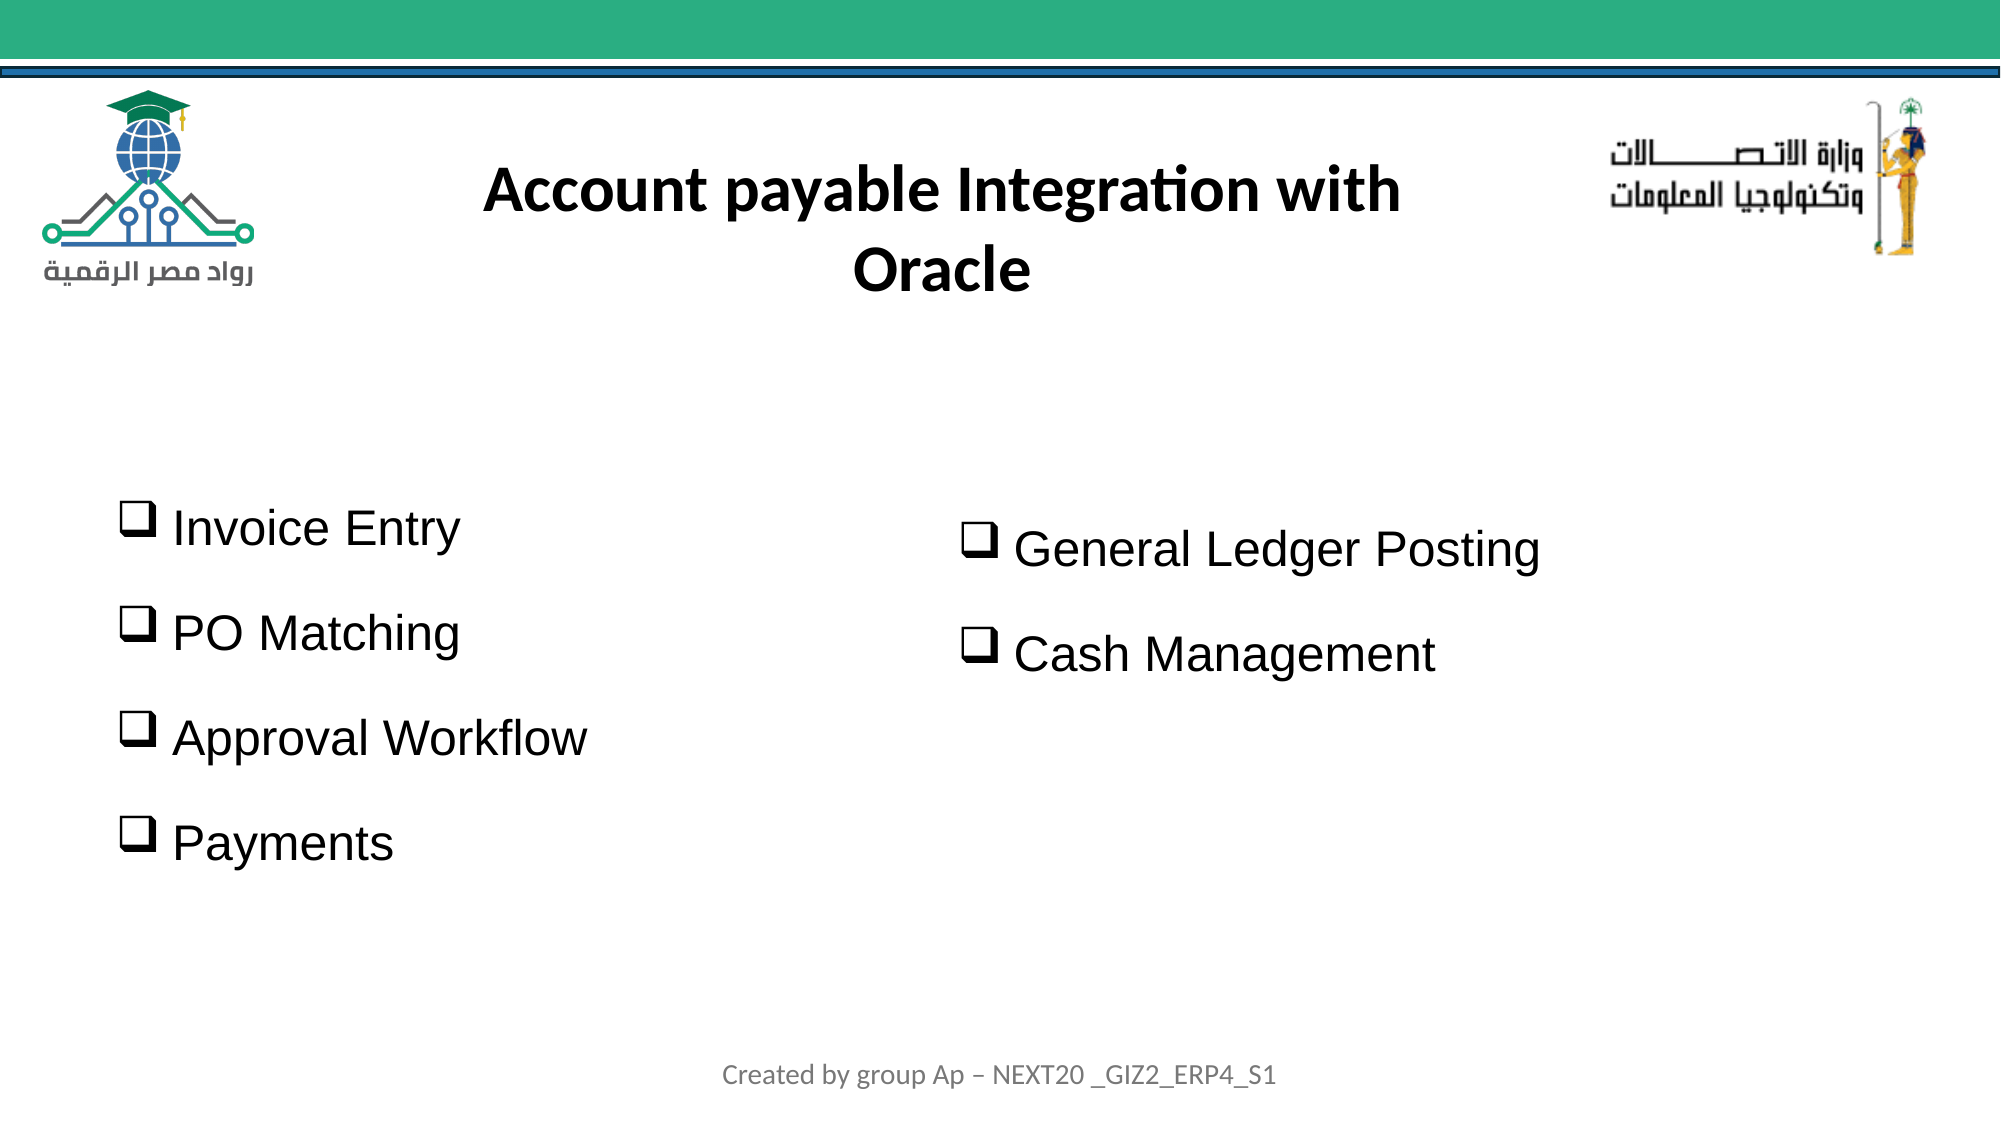

Account payable Integration with Oracle
Invoice Entry

PO Matching

Approval Workflow

Payments

General Ledger Posting

Cash Management

Created by group Ap – NEXT20 _GIZ2_ERP4_S1